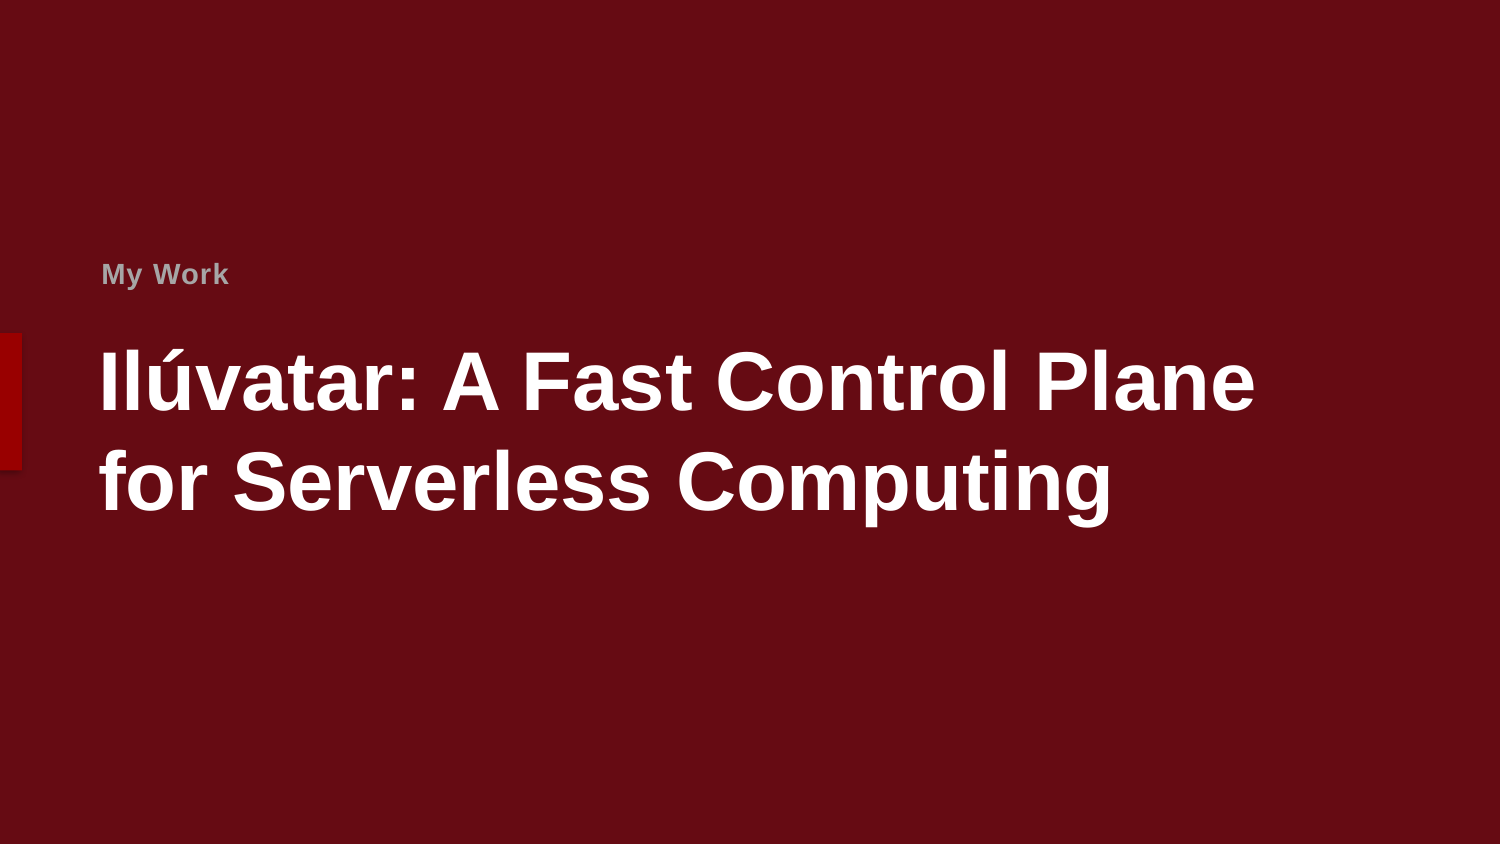

My Work
# Ilúvatar: A Fast Control Plane for Serverless Computing